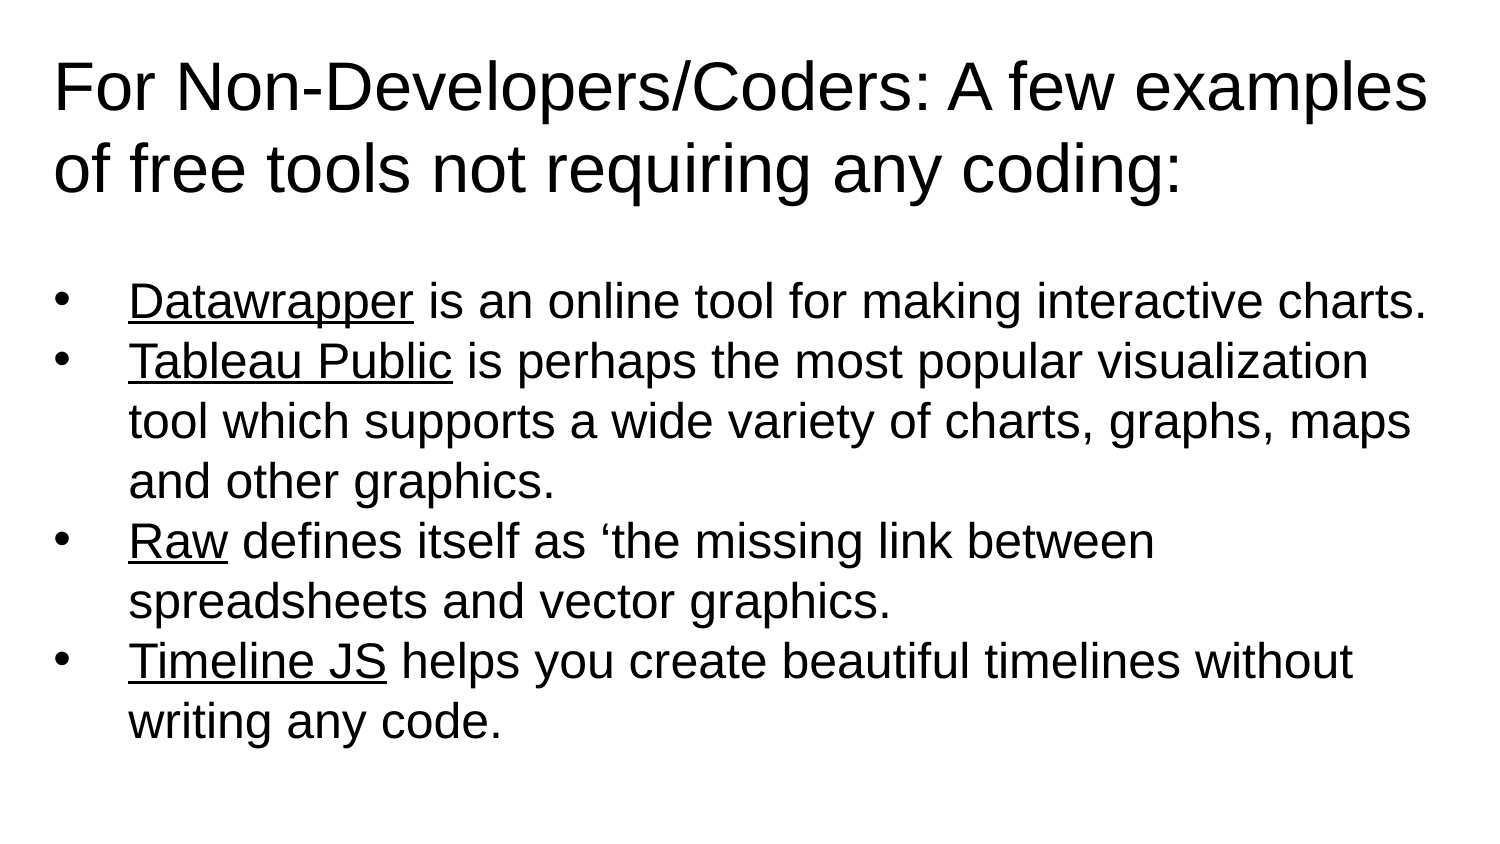

# For Non-Developers/Coders: A few examples of free tools not requiring any coding:
Datawrapper is an online tool for making interactive charts.
Tableau Public is perhaps the most popular visualization tool which supports a wide variety of charts, graphs, maps and other graphics.
Raw defines itself as ‘the missing link between spreadsheets and vector graphics.
Timeline JS helps you create beautiful timelines without writing any code.